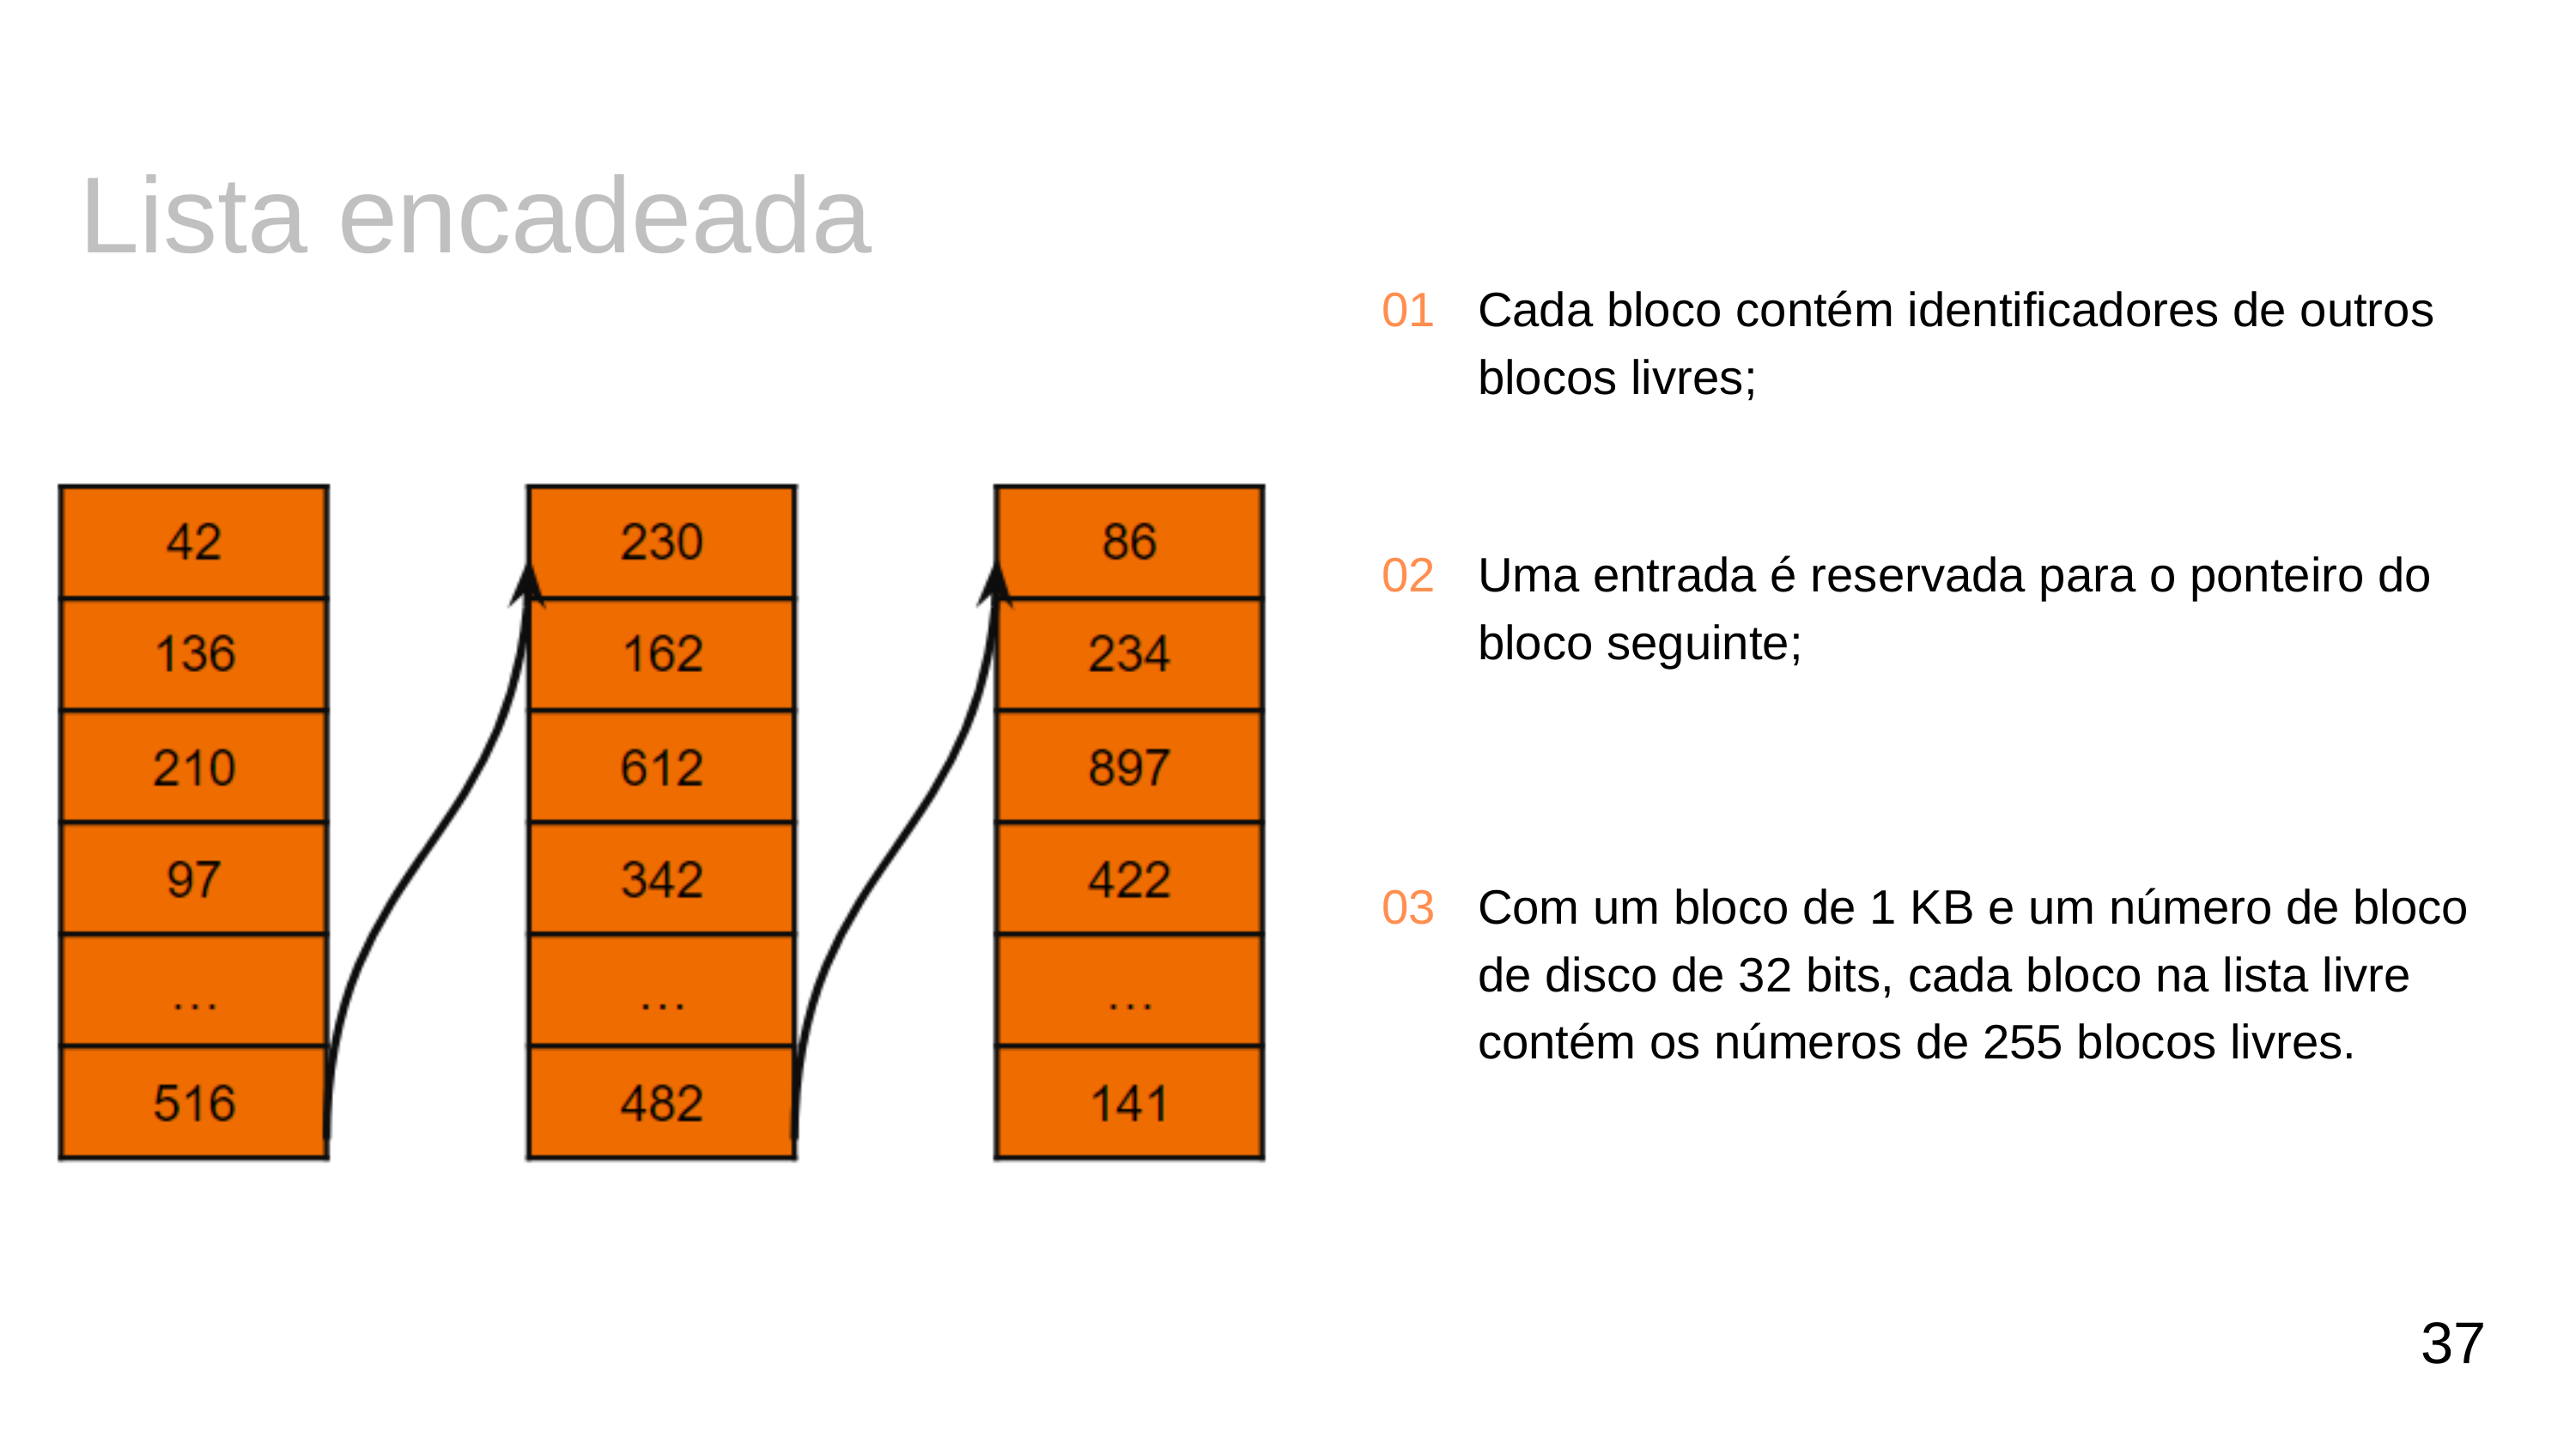

Lista encadeada
01
Cada bloco contém identificadores de outros blocos livres;

02
Uma entrada é reservada para o ponteiro do bloco seguinte;

03
Com um bloco de 1 KB e um número de bloco de disco de 32 bits, cada bloco na lista livre contém os números de 255 blocos livres.

37